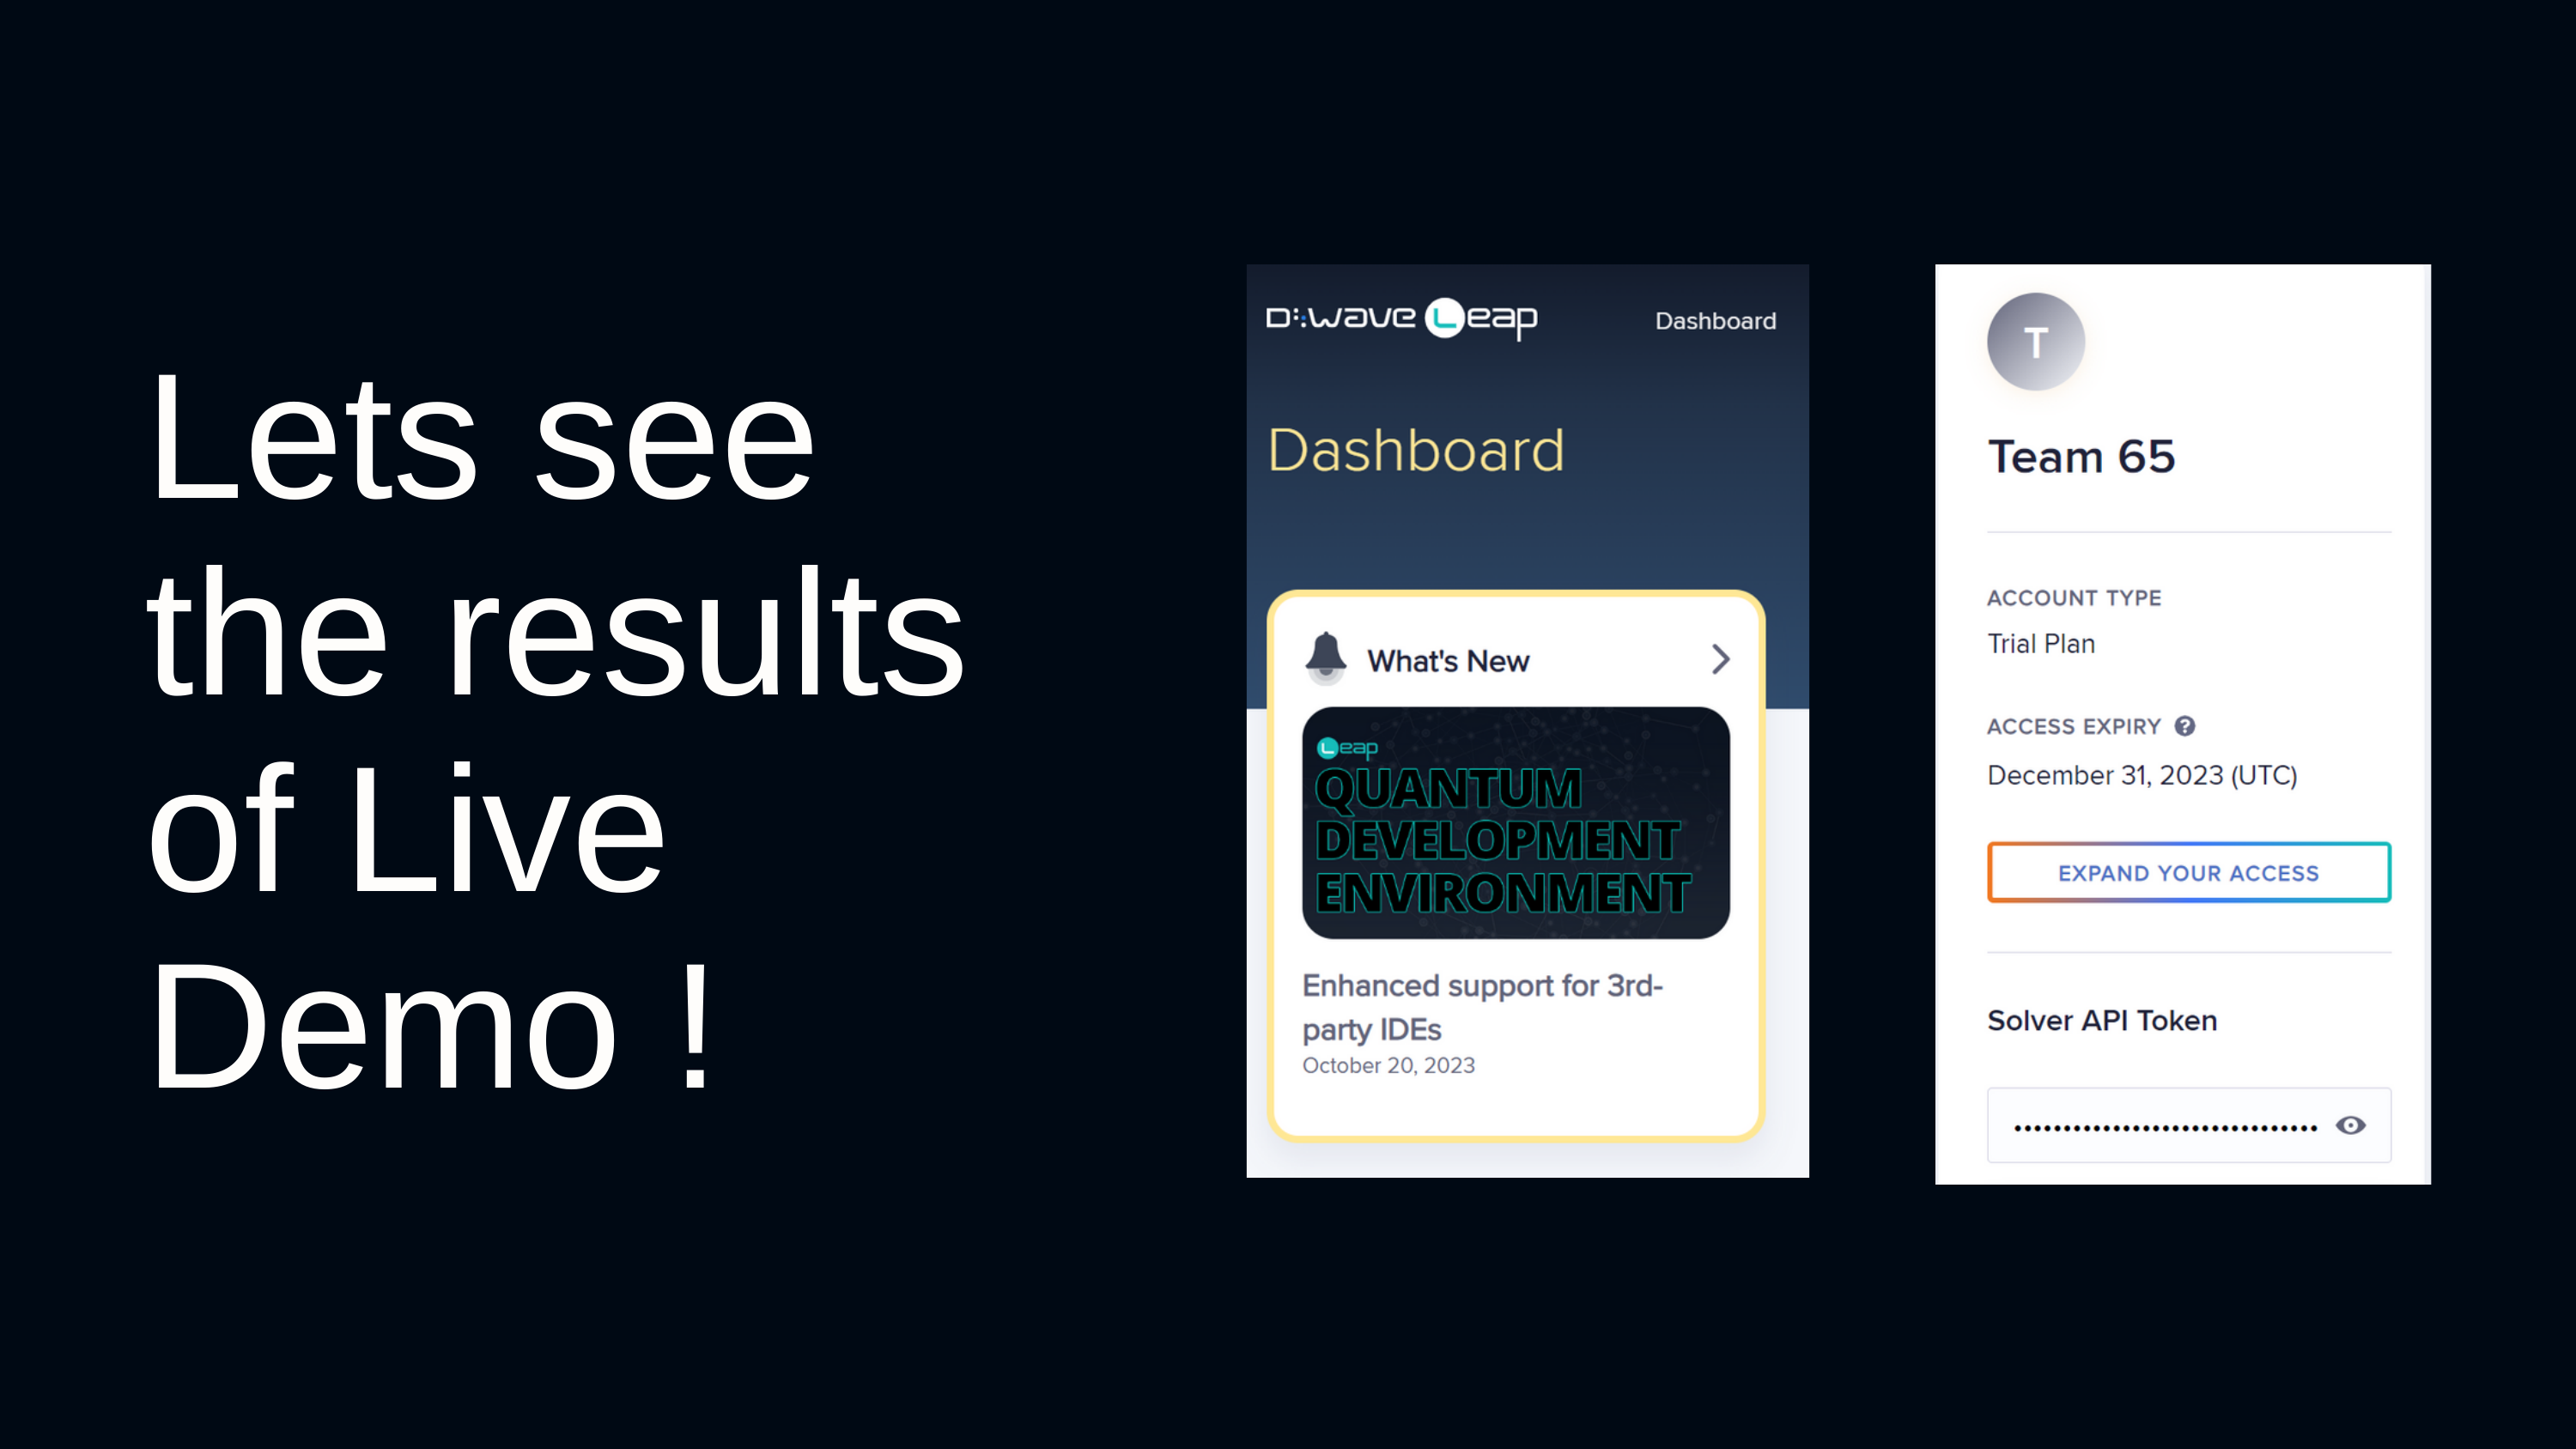

Lets see the results of Live Demo !